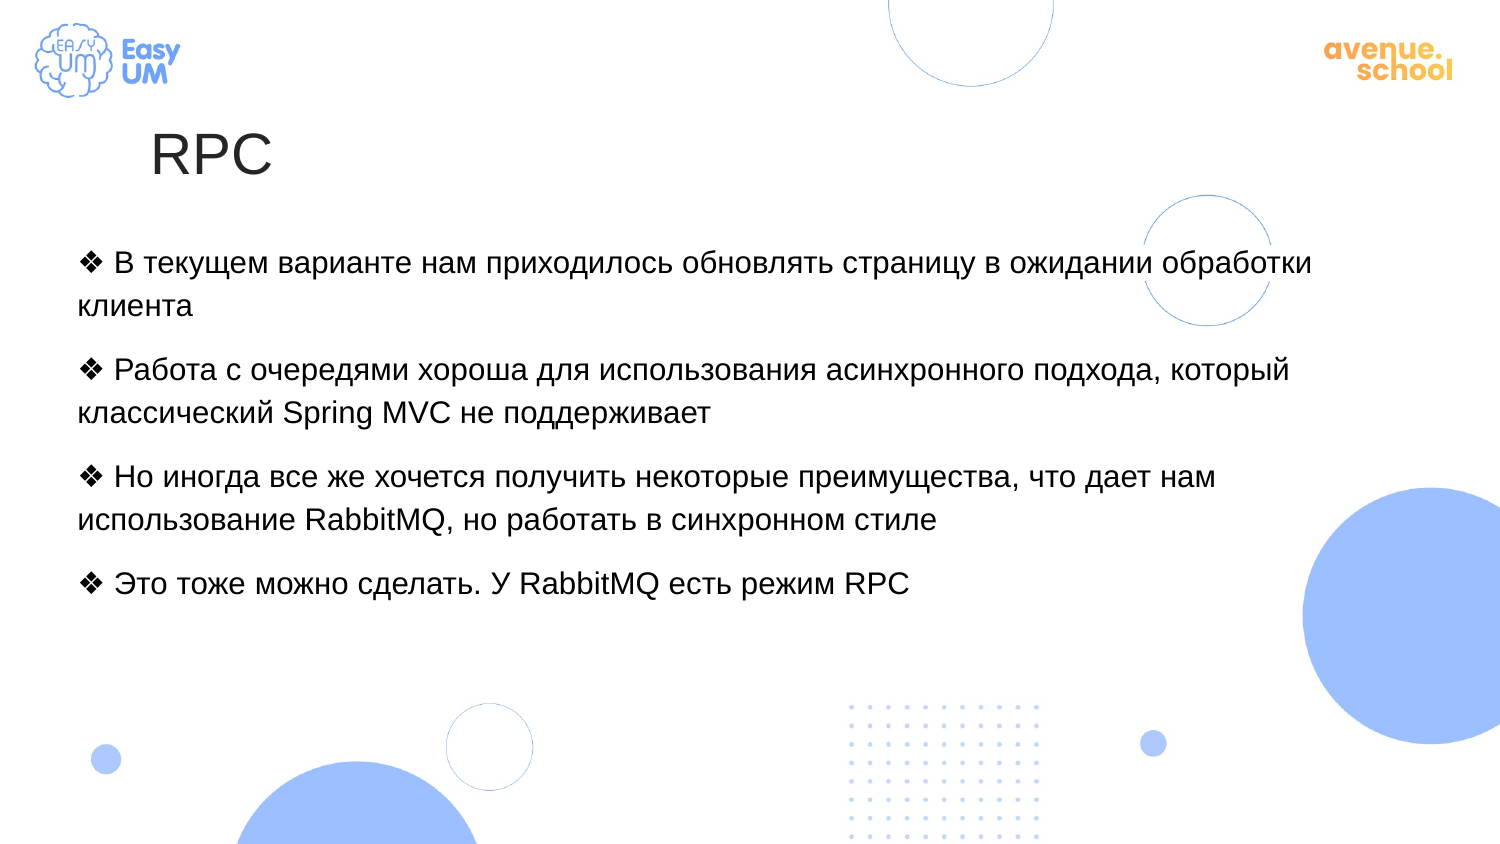

RPC
❖ В текущем варианте нам приходилось обновлять страницу в ожидании обработки клиента
❖ Работа с очередями хороша для использования асинхронного подхода, который классический Spring MVC не поддерживает
❖ Но иногда все же хочется получить некоторые преимущества, что дает нам использование RabbitMQ, но работать в синхронном стиле
❖ Это тоже можно сделать. У RabbitMQ есть режим RPC